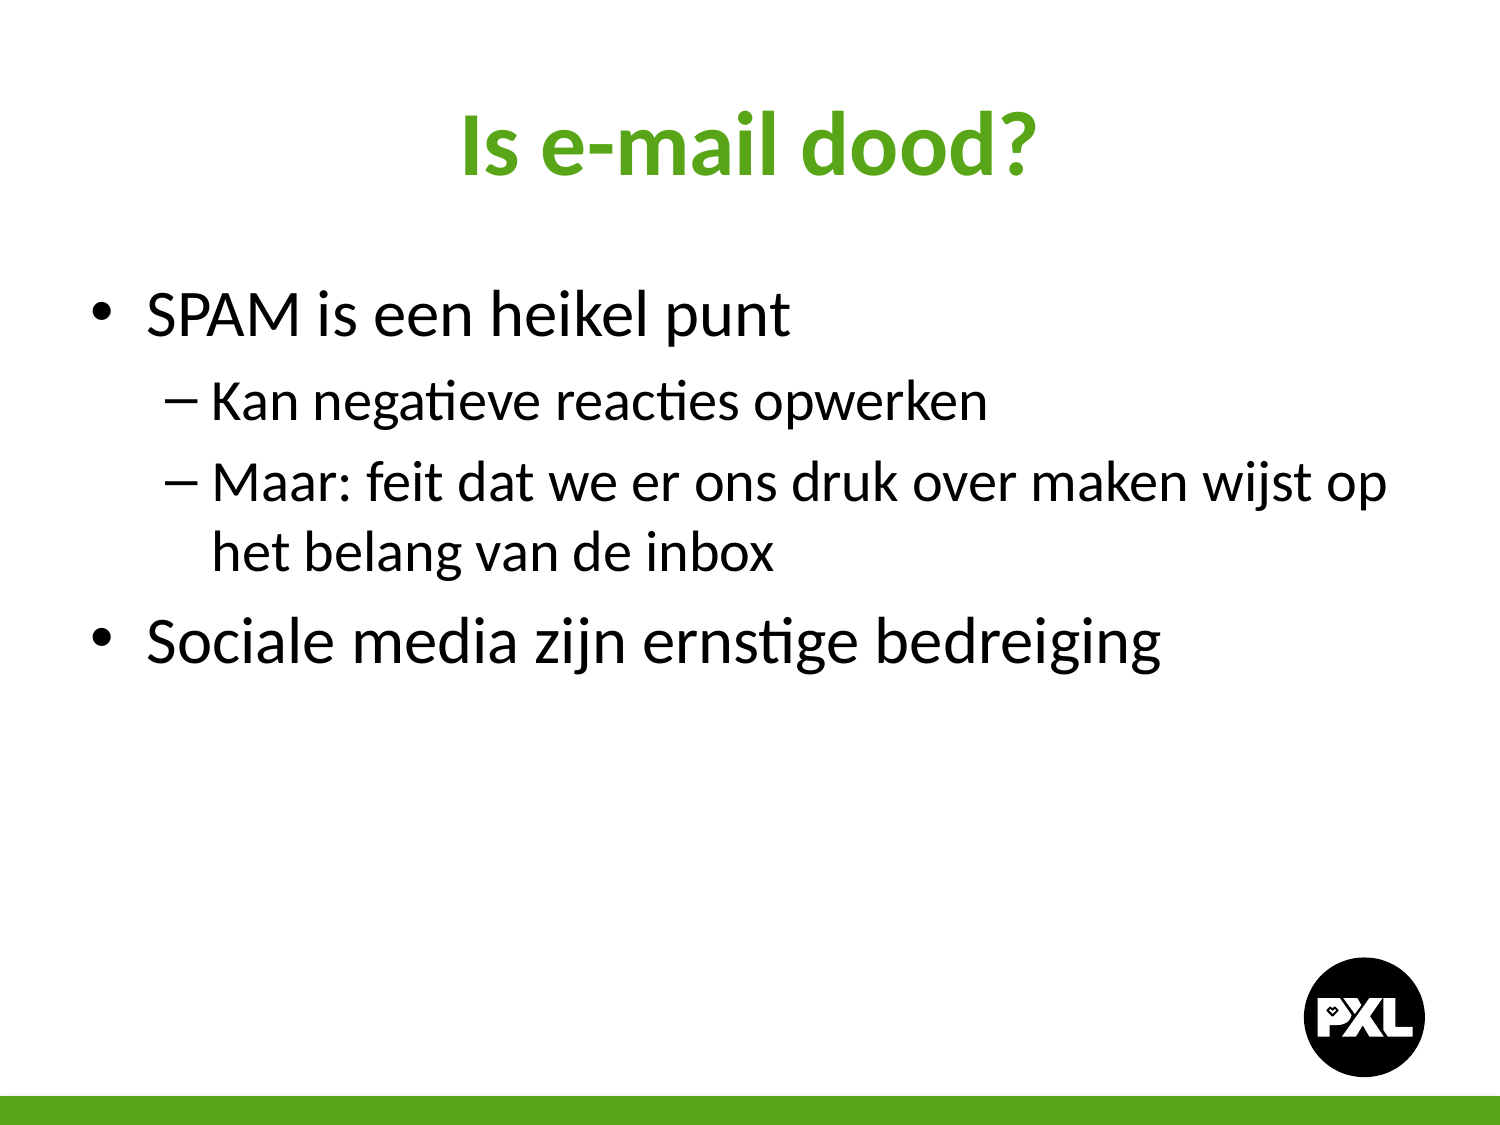

# Is e-mail dood?
SPAM is een heikel punt
Kan negatieve reacties opwerken
Maar: feit dat we er ons druk over maken wijst op het belang van de inbox
Sociale media zijn ernstige bedreiging